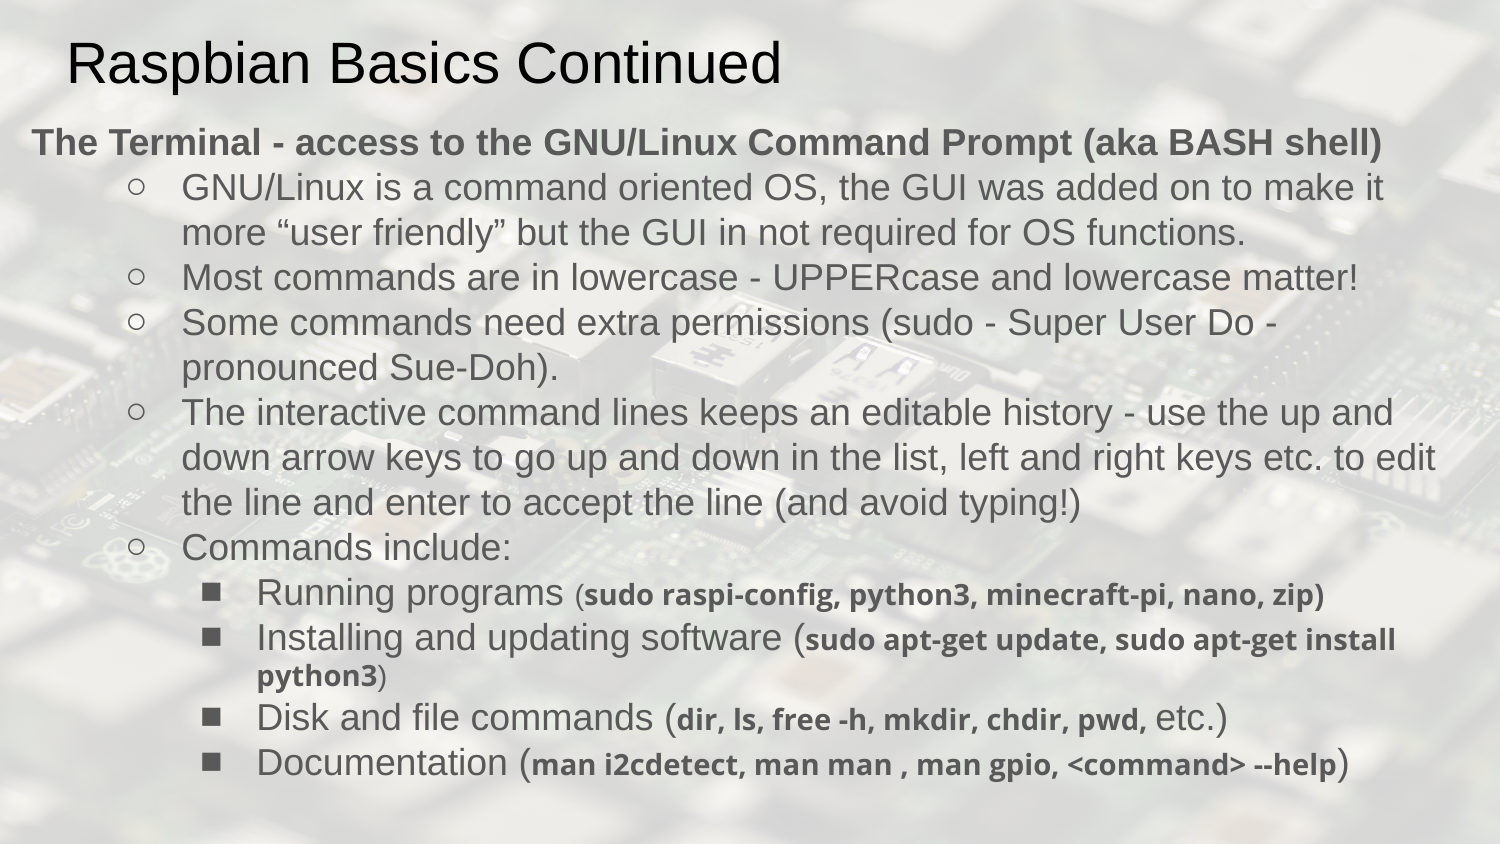

# Raspbian Basics Continued
The Terminal - access to the GNU/Linux Command Prompt (aka BASH shell)
GNU/Linux is a command oriented OS, the GUI was added on to make it more “user friendly” but the GUI in not required for OS functions.
Most commands are in lowercase - UPPERcase and lowercase matter!
Some commands need extra permissions (sudo - Super User Do - pronounced Sue-Doh).
The interactive command lines keeps an editable history - use the up and down arrow keys to go up and down in the list, left and right keys etc. to edit the line and enter to accept the line (and avoid typing!)
Commands include:
Running programs (sudo raspi-config, python3, minecraft-pi, nano, zip)
Installing and updating software (sudo apt-get update, sudo apt-get install python3)
Disk and file commands (dir, ls, free -h, mkdir, chdir, pwd, etc.)
Documentation (man i2cdetect, man man , man gpio, <command> --help)